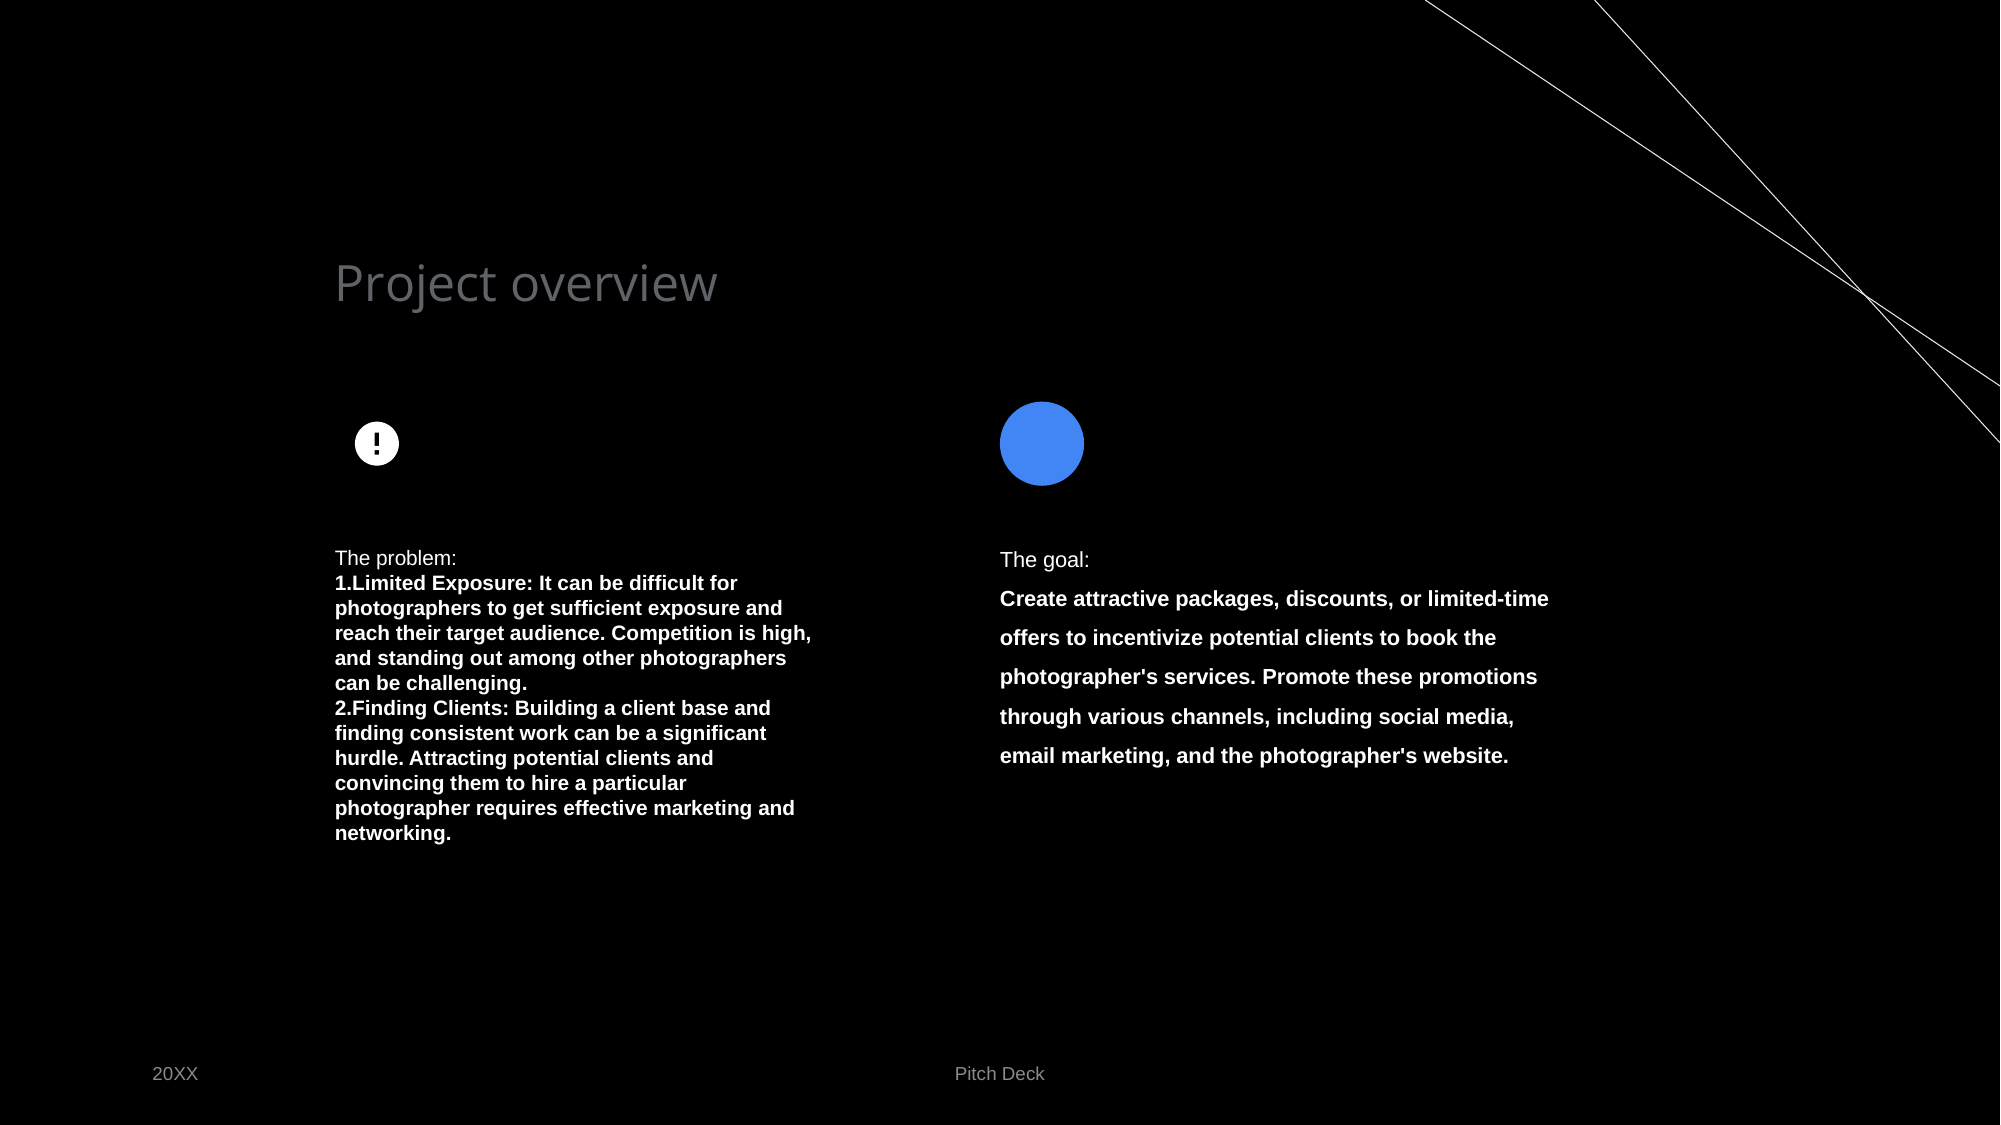

Project overview

The goal:
Create attractive packages, discounts, or limited-time offers to incentivize potential clients to book the photographer's services. Promote these promotions through various channels, including social media, email marketing, and the photographer's website.
The problem:
Limited Exposure: It can be difficult for photographers to get sufficient exposure and reach their target audience. Competition is high, and standing out among other photographers can be challenging.
Finding Clients: Building a client base and finding consistent work can be a significant hurdle. Attracting potential clients and convincing them to hire a particular photographer requires effective marketing and networking.

20XX
Pitch Deck